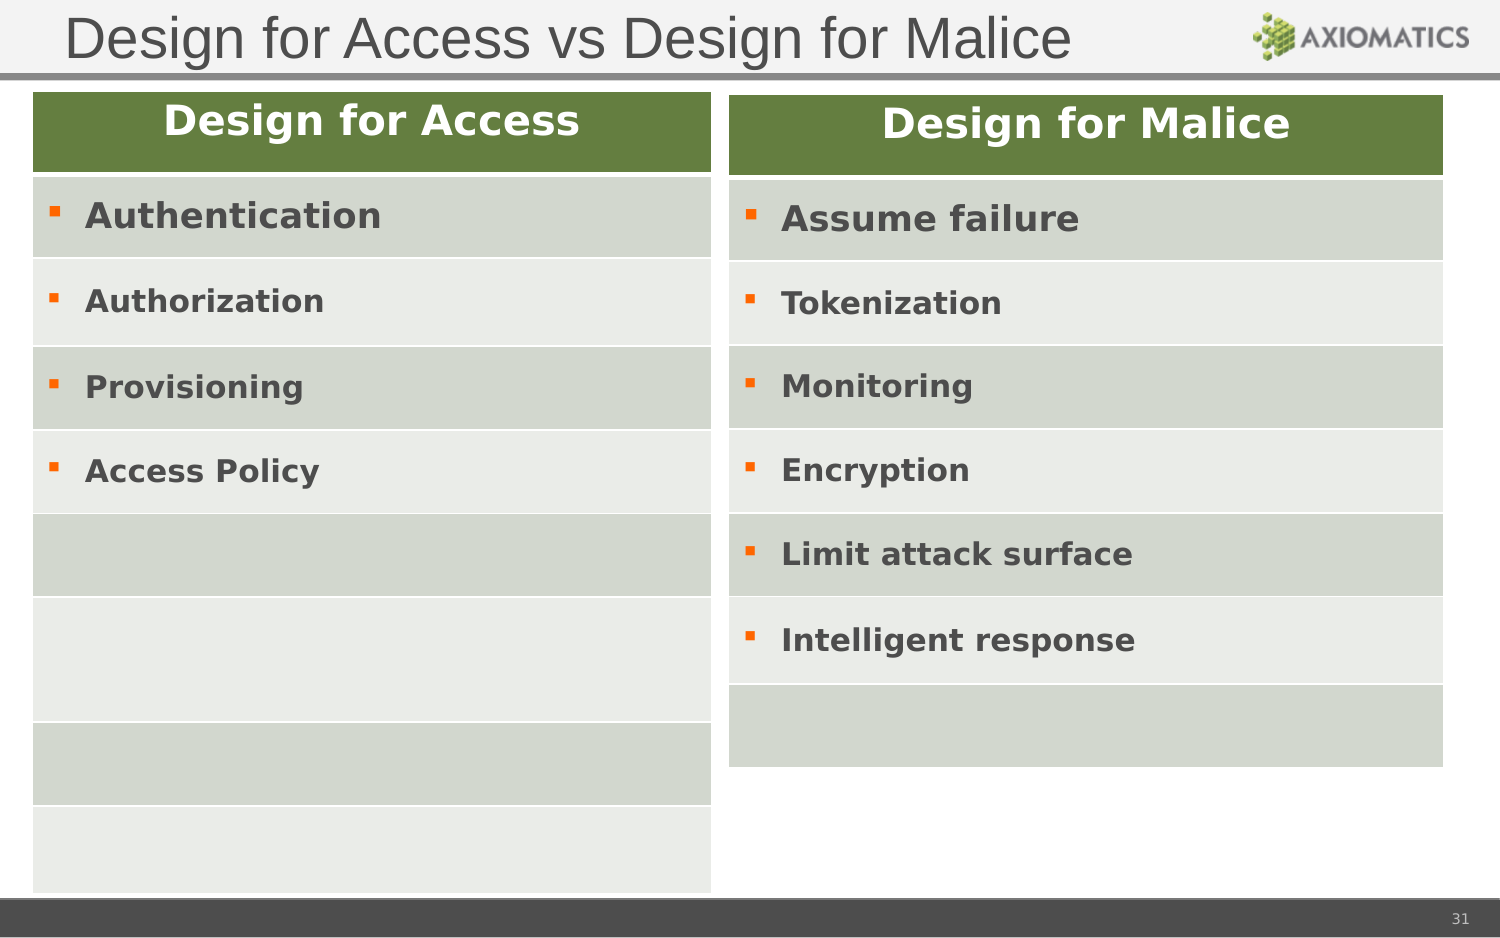

# Design for Access vs Design for Malice
| Design for Access |
| --- |
| Authentication |
| Authorization |
| Provisioning |
| Access Policy |
|  |
|  |
|  |
|  |
| Design for Malice |
| --- |
| Assume failure |
| Tokenization |
| Monitoring |
| Encryption |
| Limit attack surface |
| Intelligent response |
|  |

31